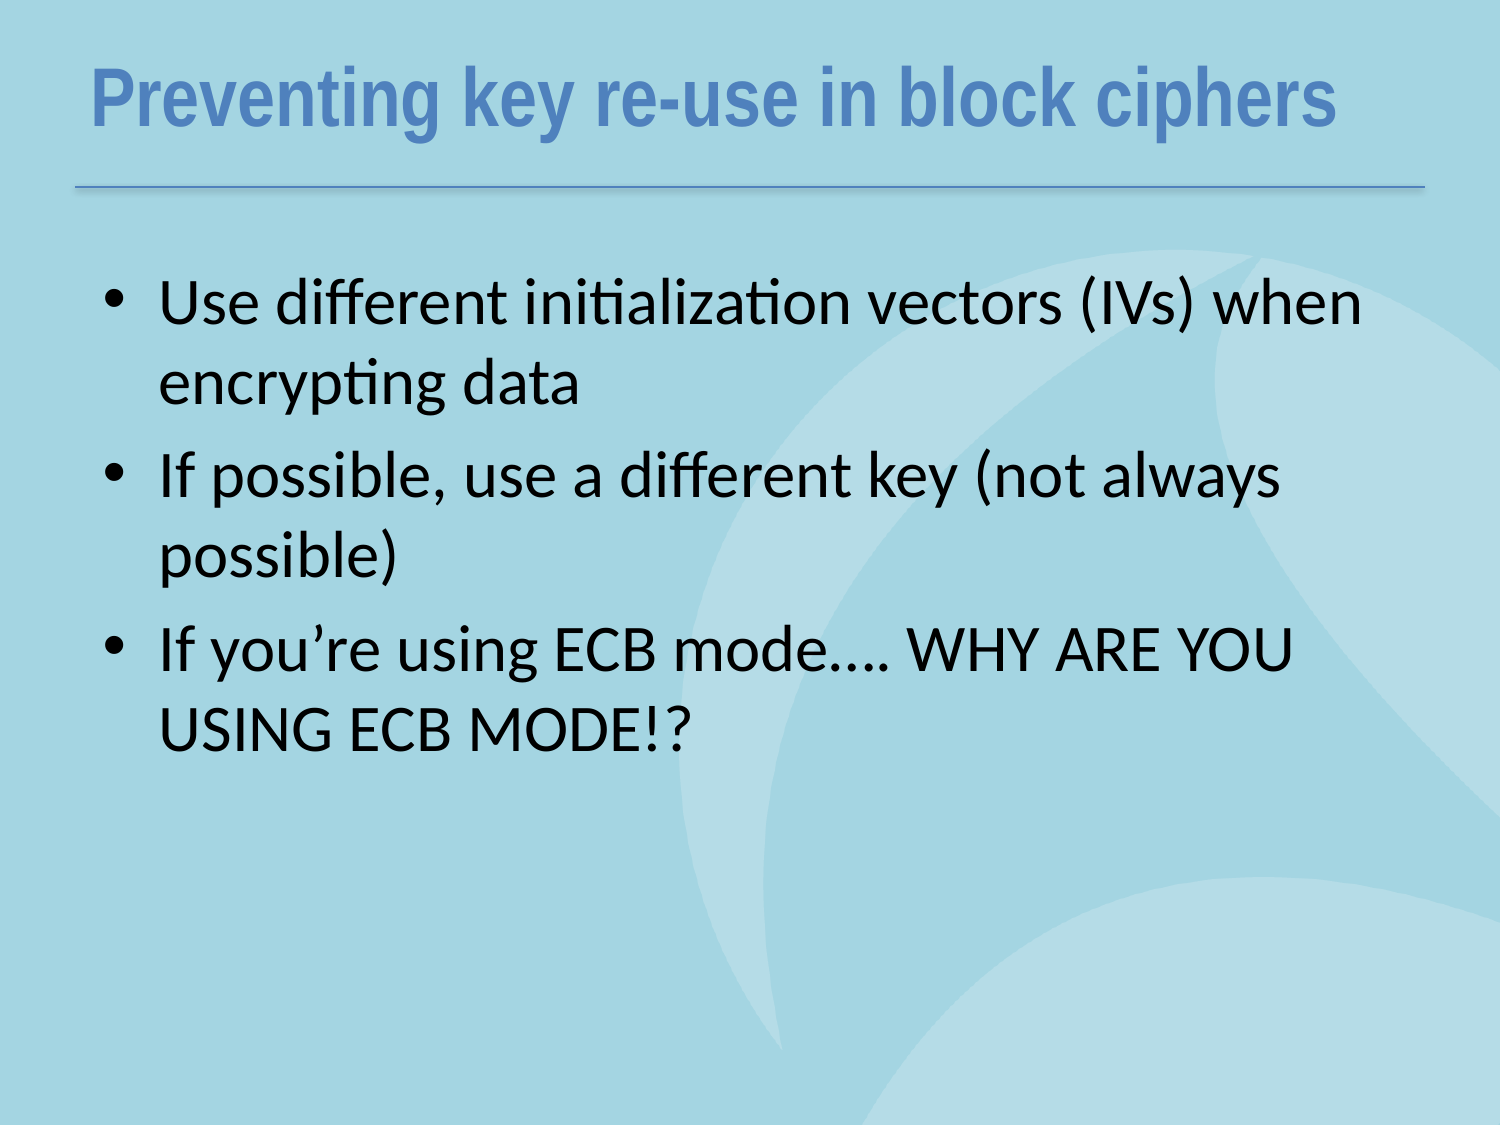

# Preventing key re-use in block ciphers
Use different initialization vectors (IVs) when encrypting data
If possible, use a different key (not always possible)
If you’re using ECB mode…. WHY ARE YOU USING ECB MODE!?